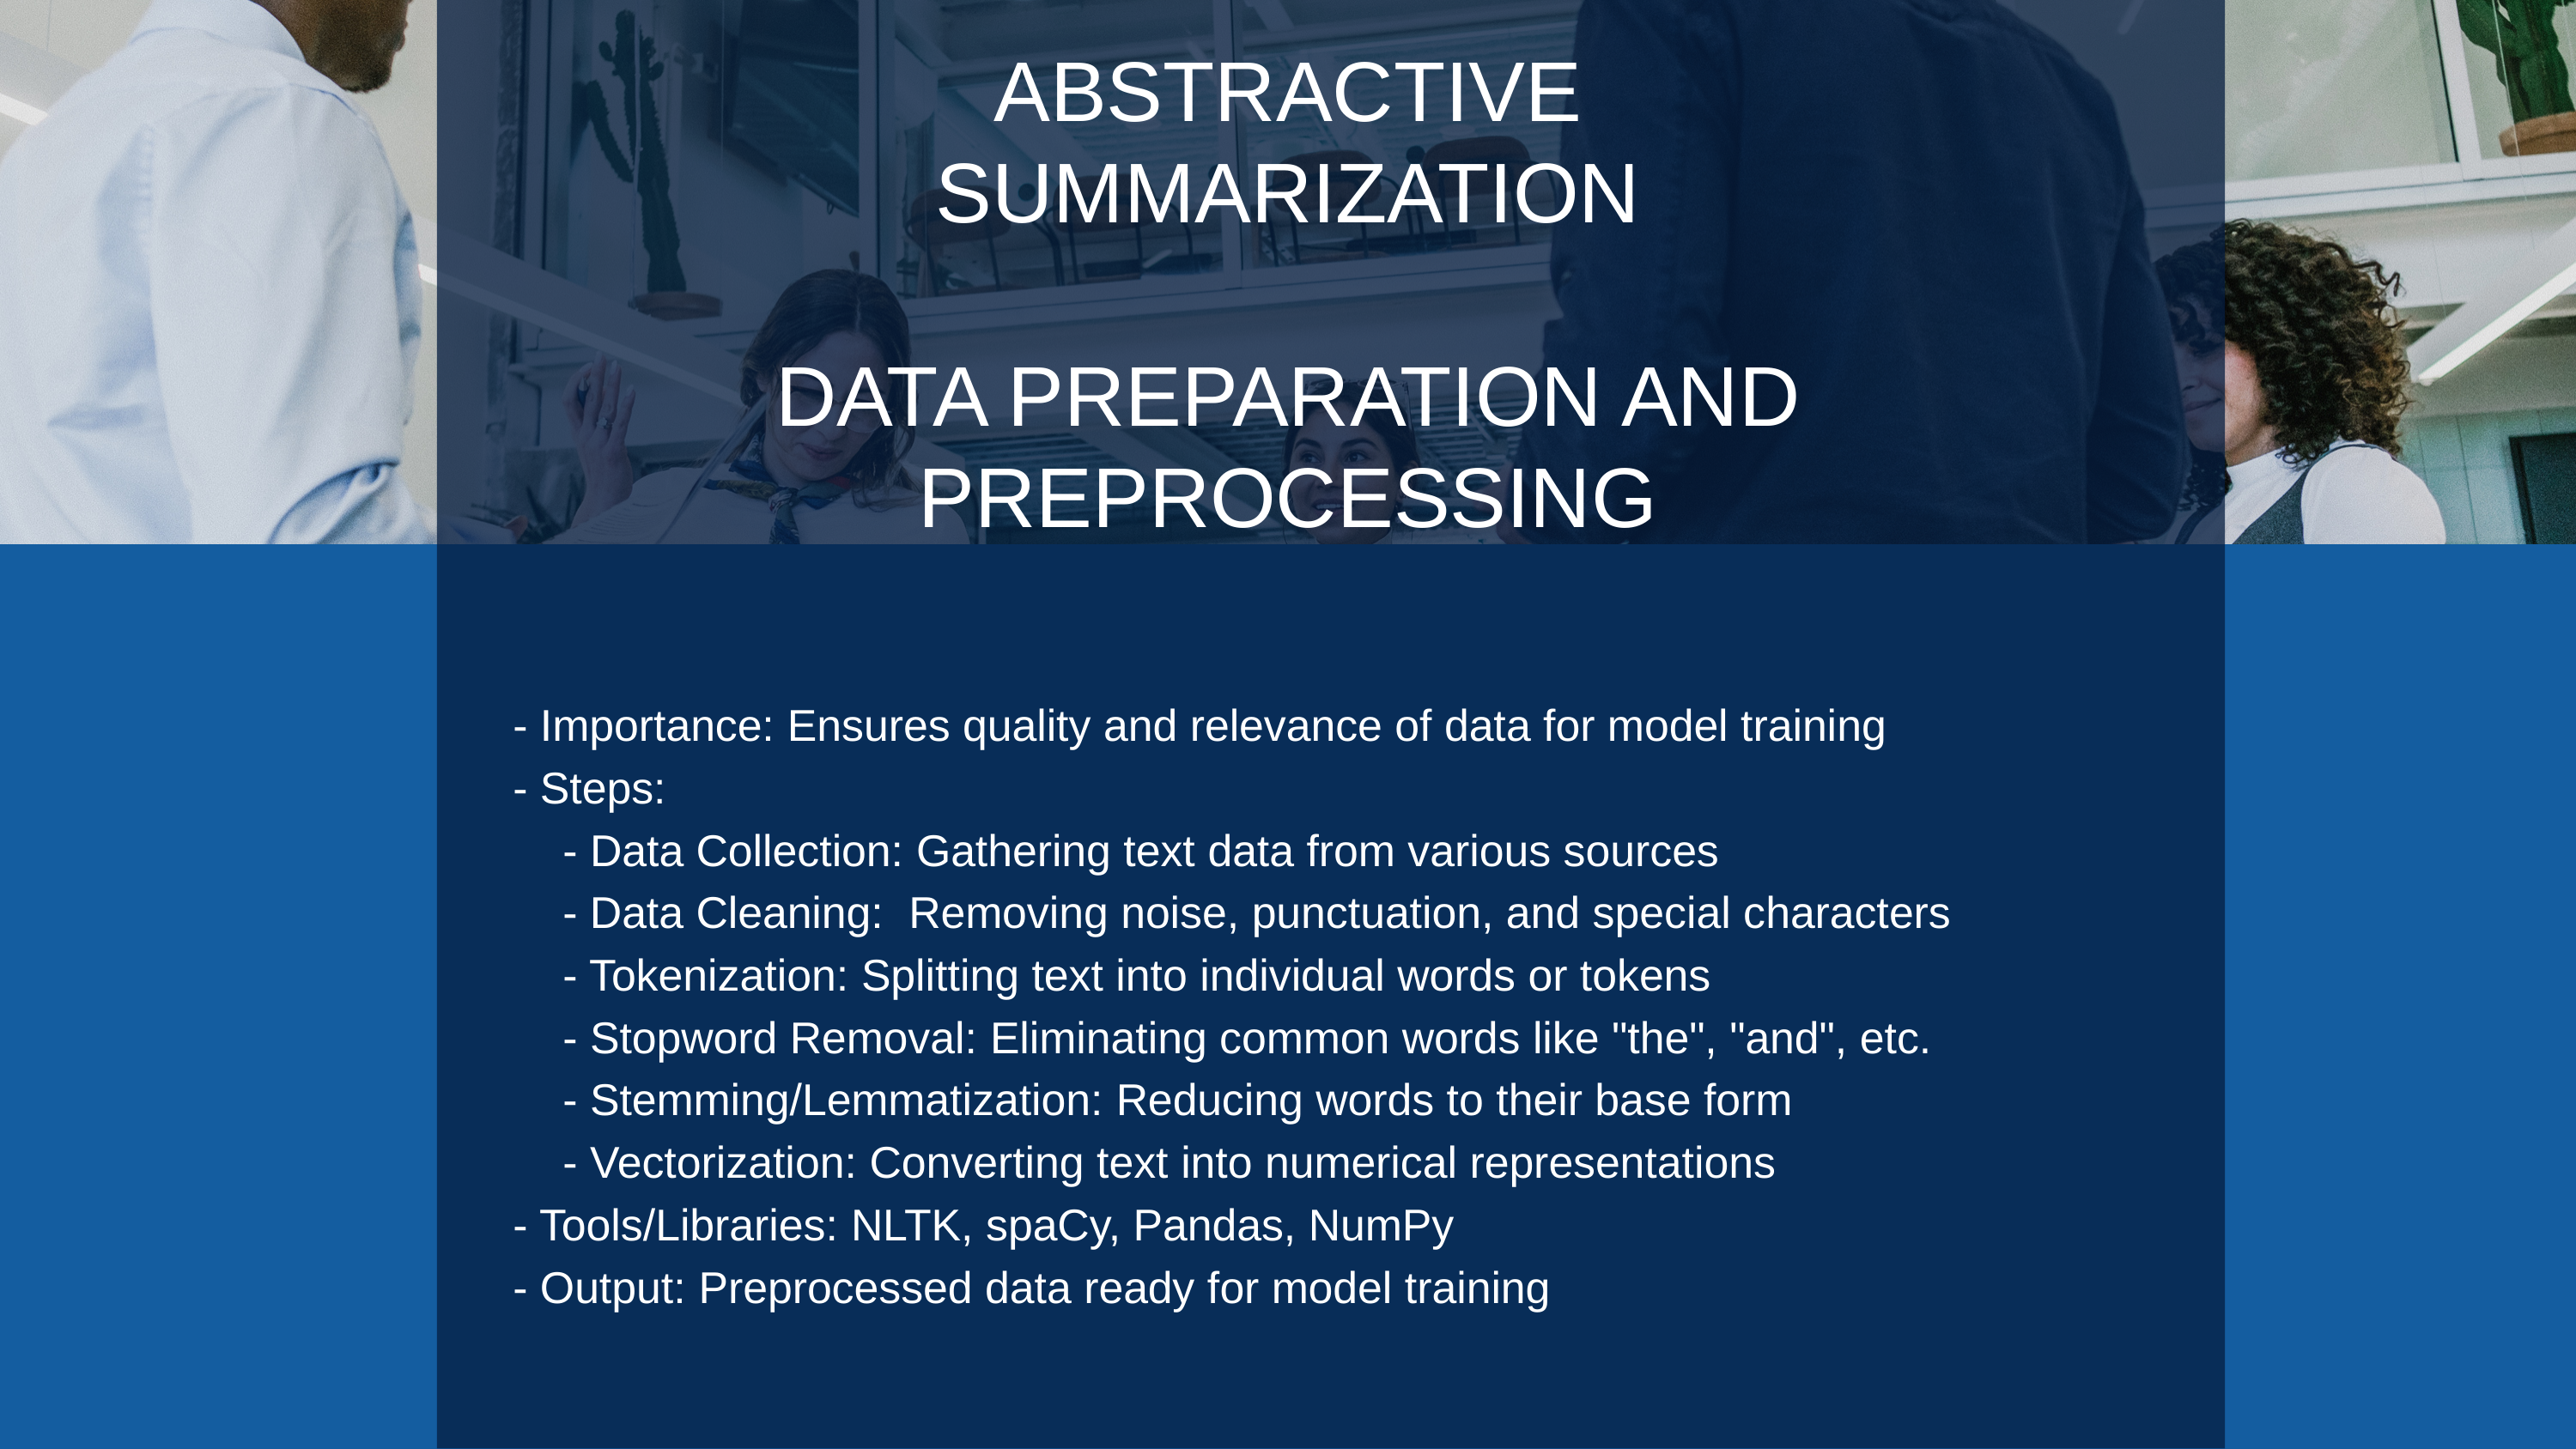

ABSTRACTIVE SUMMARIZATION

DATA PREPARATION AND PREPROCESSING

- Importance: Ensures quality and relevance of data for model training
- Steps:
    - Data Collection: Gathering text data from various sources
    - Data Cleaning:  Removing noise, punctuation, and special characters
    - Tokenization: Splitting text into individual words or tokens
    - Stopword Removal: Eliminating common words like "the", "and", etc.
    - Stemming/Lemmatization: Reducing words to their base form
    - Vectorization: Converting text into numerical representations
- Tools/Libraries: NLTK, spaCy, Pandas, NumPy
- Output: Preprocessed data ready for model training